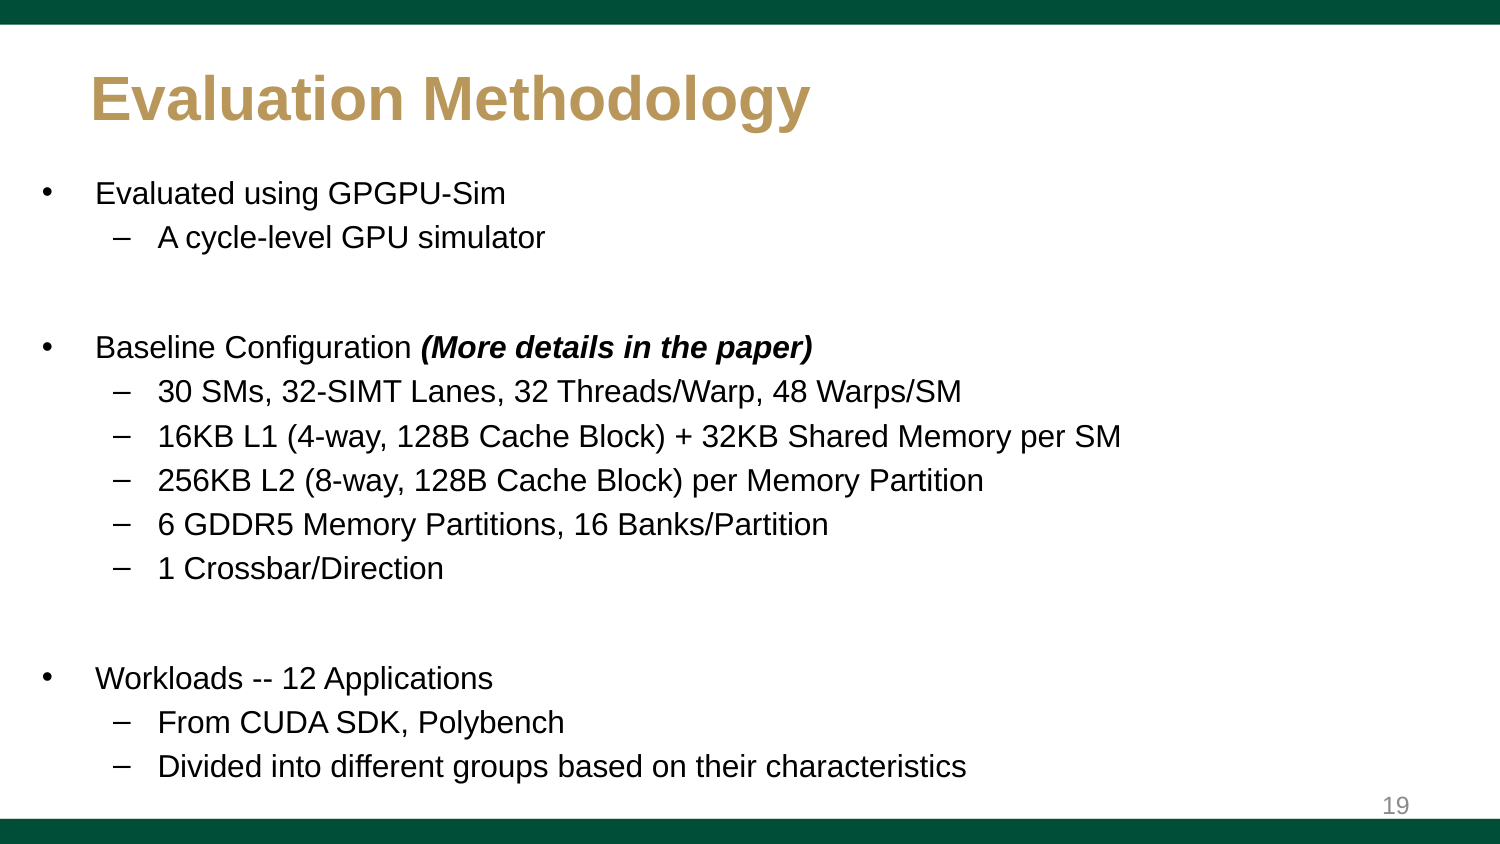

# Evaluation Methodology
Evaluated using GPGPU-Sim
A cycle-level GPU simulator

Baseline Configuration (More details in the paper)
30 SMs, 32-SIMT Lanes, 32 Threads/Warp, 48 Warps/SM
16KB L1 (4-way, 128B Cache Block) + 32KB Shared Memory per SM
256KB L2 (8-way, 128B Cache Block) per Memory Partition
6 GDDR5 Memory Partitions, 16 Banks/Partition
1 Crossbar/Direction

Workloads -- 12 Applications
From CUDA SDK, Polybench
Divided into different groups based on their characteristics
19